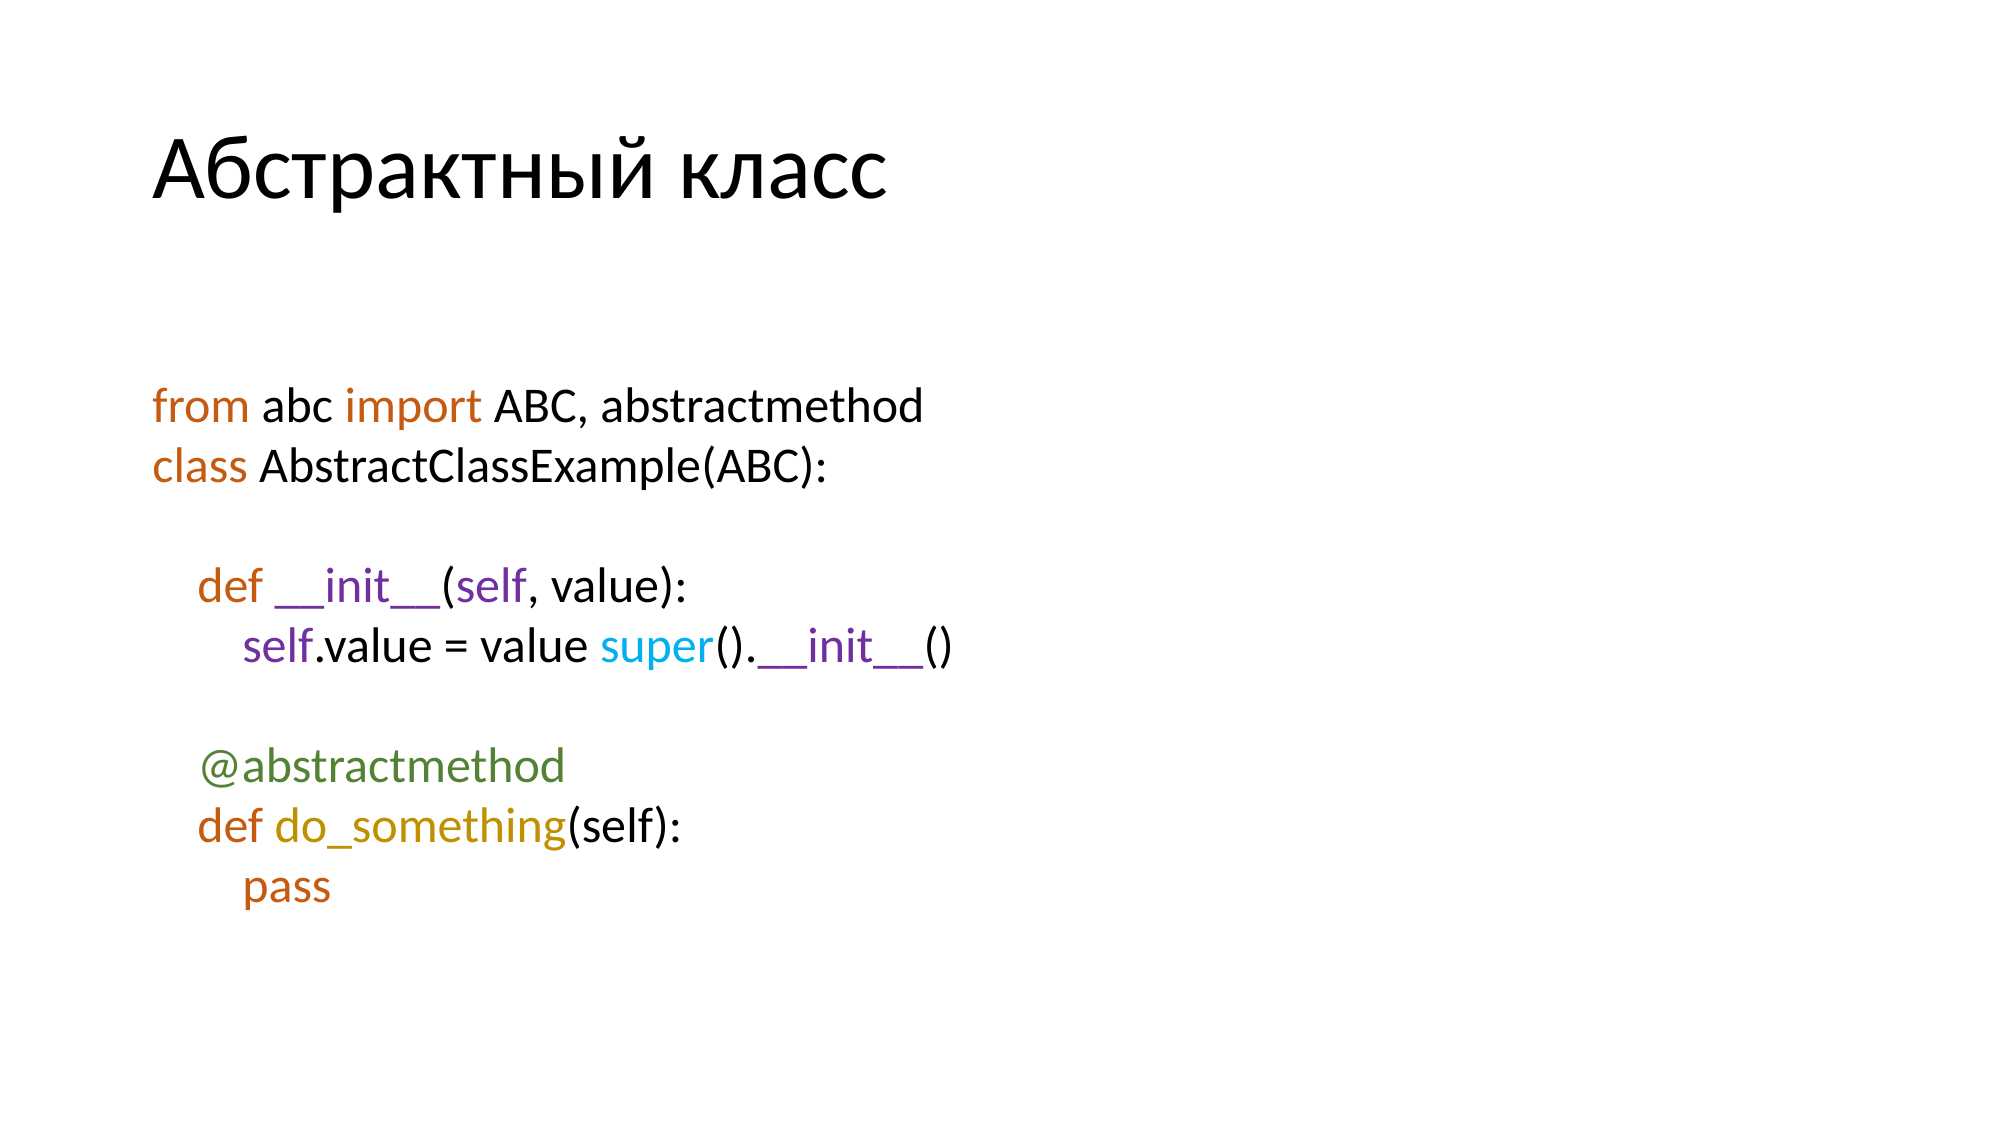

# Абстрактный класс
from abc import ABC, abstractmethod
class AbstractClassExample(ABC):

    def __init__(self, value):
        self.value = value super().__init__()

    @abstractmethod
    def do_something(self):
        pass